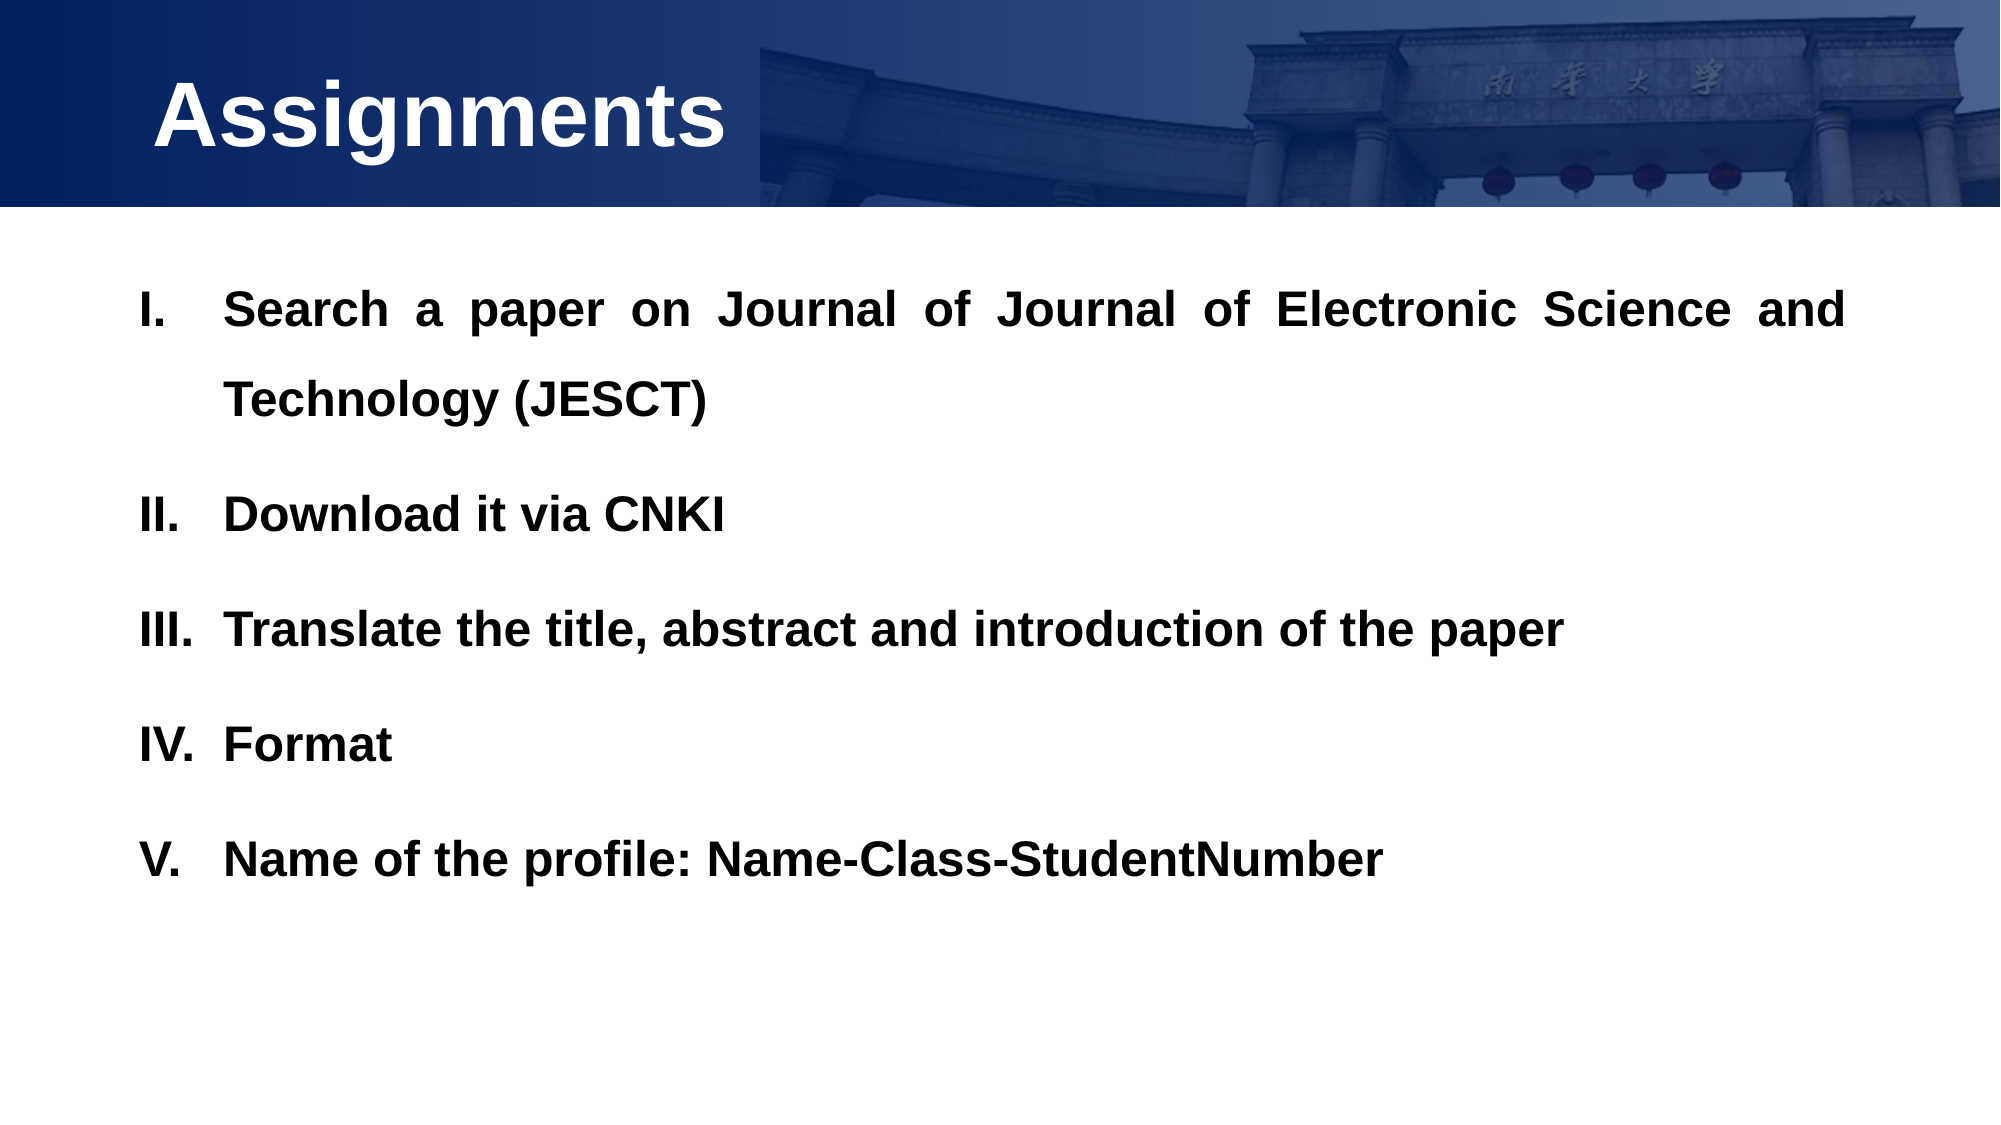

Assignments
Search a paper on Journal of Journal of Electronic Science and Technology (JESCT)
Download it via CNKI
Translate the title, abstract and introduction of the paper
Format
Name of the profile: Name-Class-StudentNumber